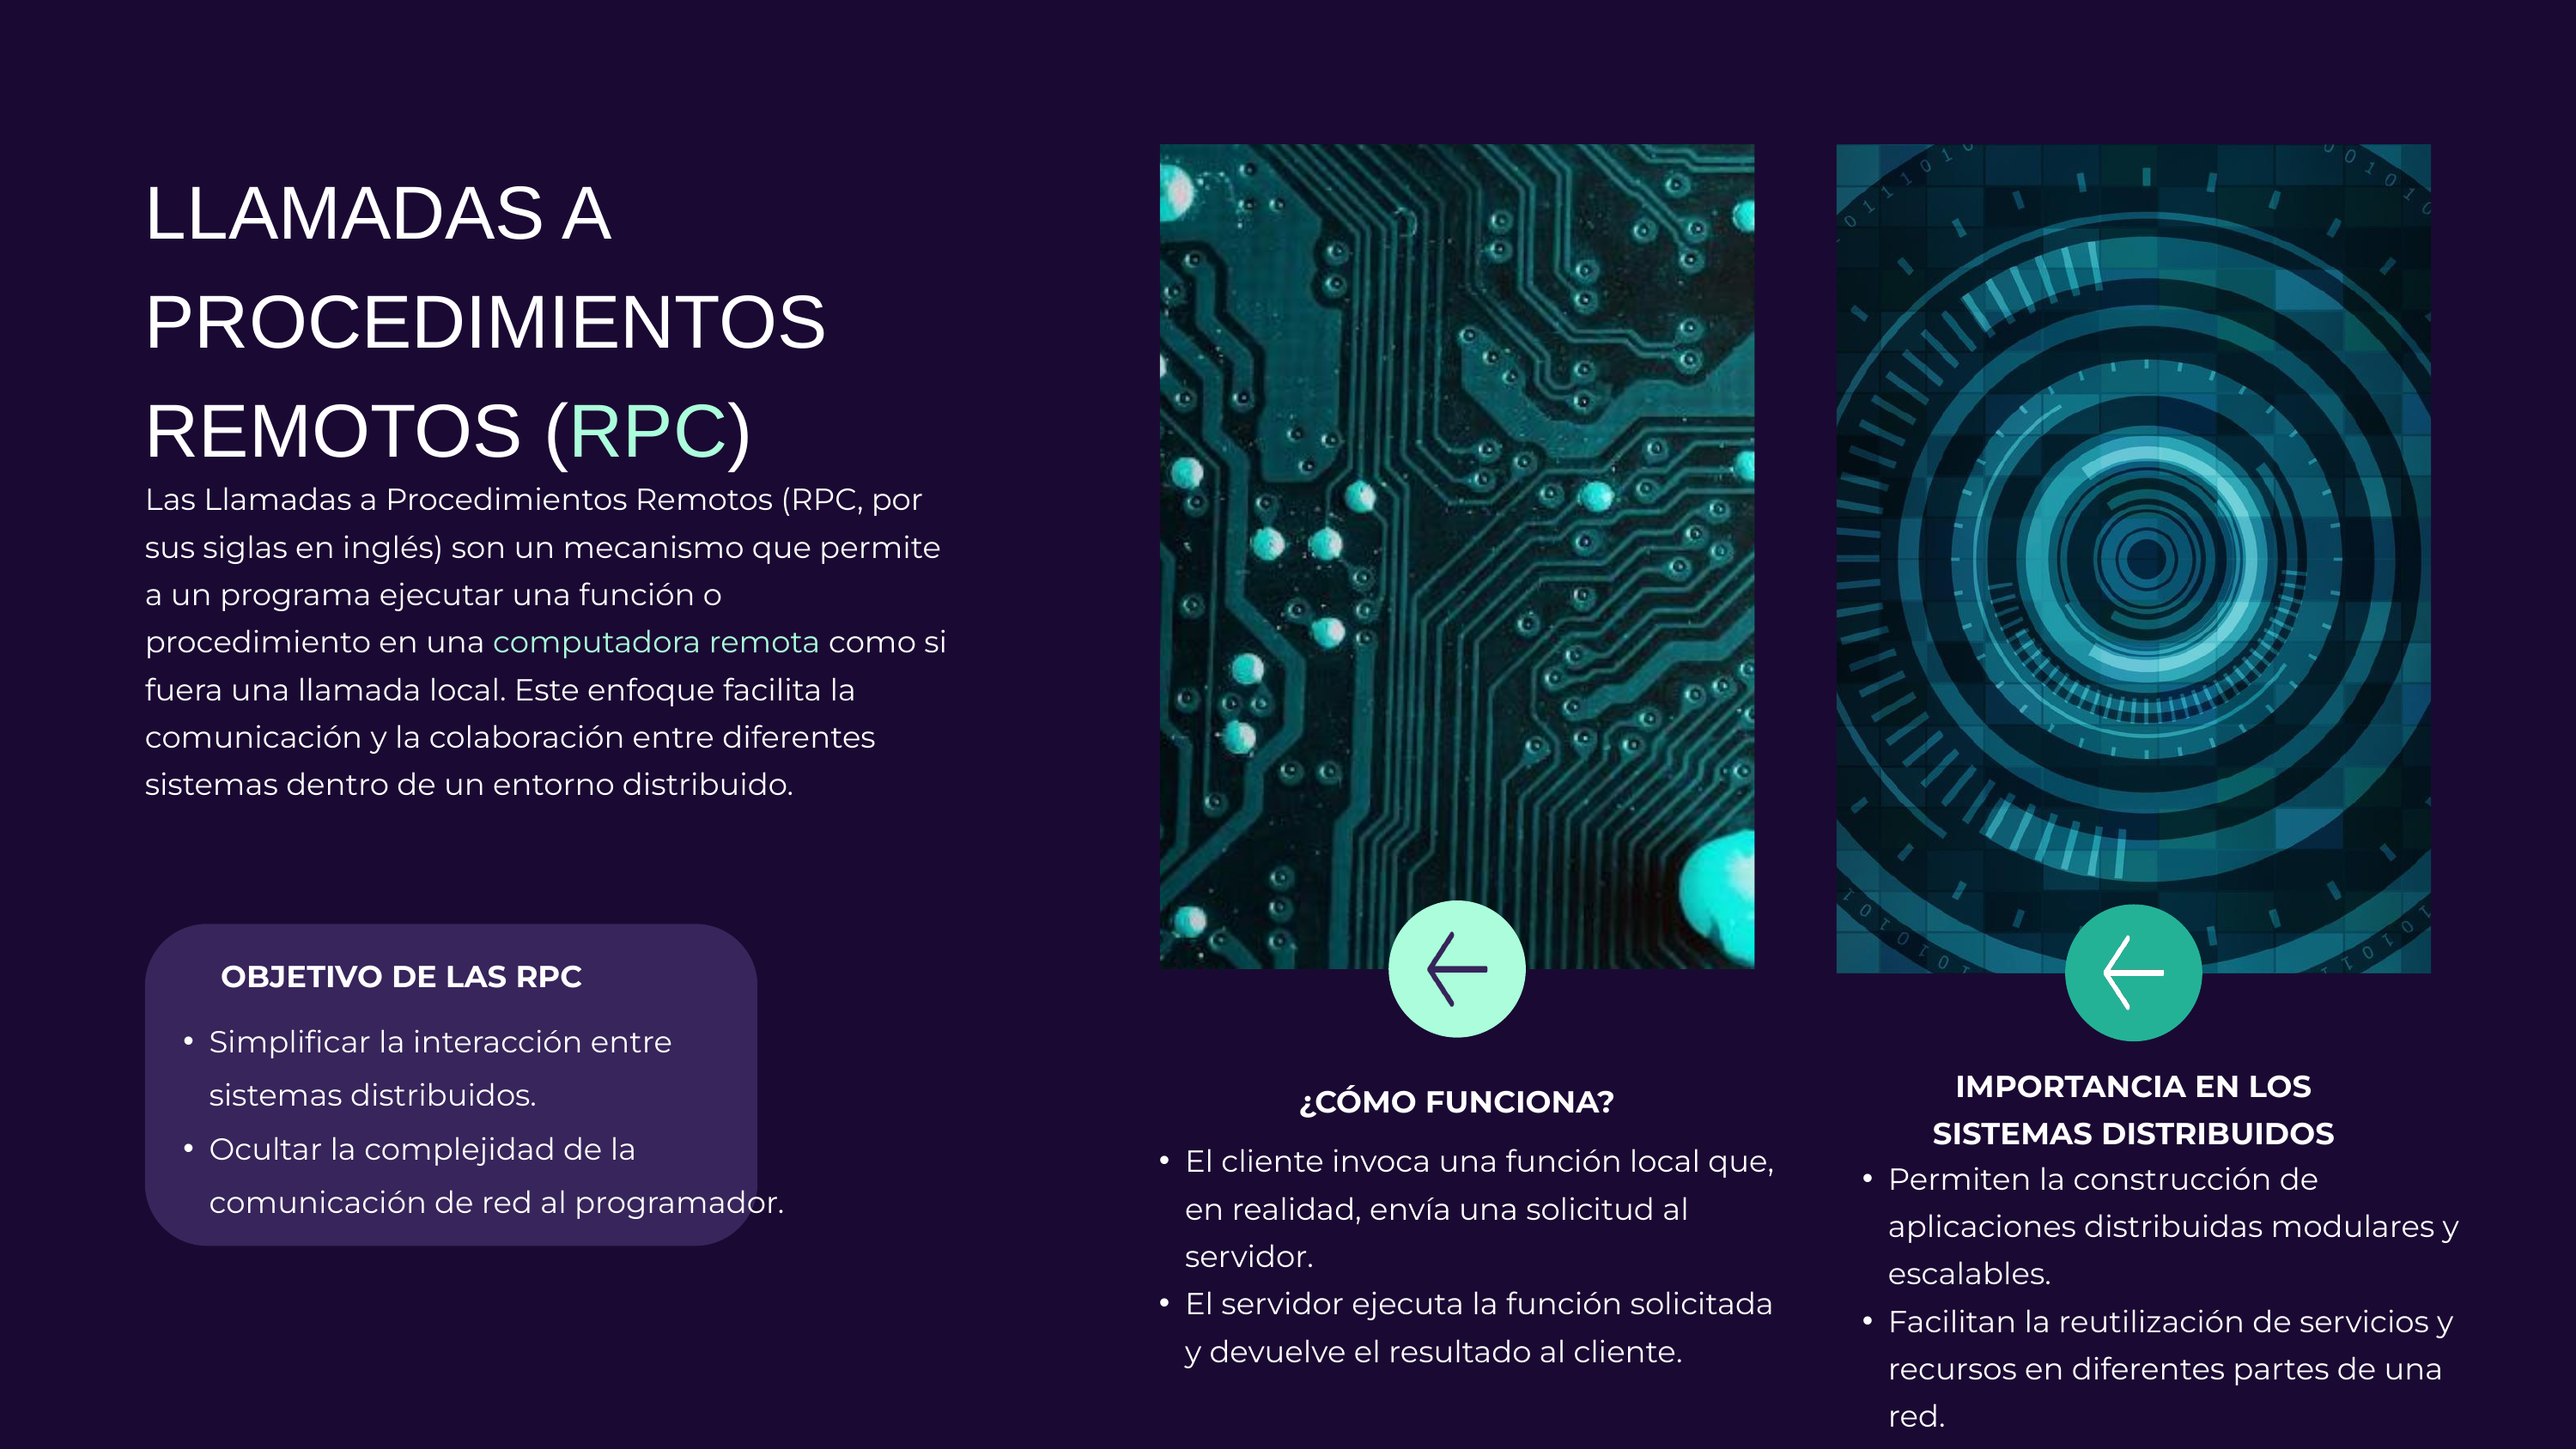

LLAMADAS A PROCEDIMIENTOS REMOTOS (RPC)

Las Llamadas a Procedimientos Remotos (RPC, por sus siglas en inglés) son un mecanismo que permite a un programa ejecutar una función o procedimiento en una computadora remota como si fuera una llamada local. Este enfoque facilita la comunicación y la colaboración entre diferentes sistemas dentro de un entorno distribuido.

OBJETIVO DE LAS RPC
Simplificar la interacción entre sistemas distribuidos.
Ocultar la complejidad de la comunicación de red al programador.

IMPORTANCIA EN LOS SISTEMAS DISTRIBUIDOS
¿CÓMO FUNCIONA?
El cliente invoca una función local que, en realidad, envía una solicitud al servidor.
El servidor ejecuta la función solicitada y devuelve el resultado al cliente.

Permiten la construcción de aplicaciones distribuidas modulares y escalables.
Facilitan la reutilización de servicios y recursos en diferentes partes de una red.